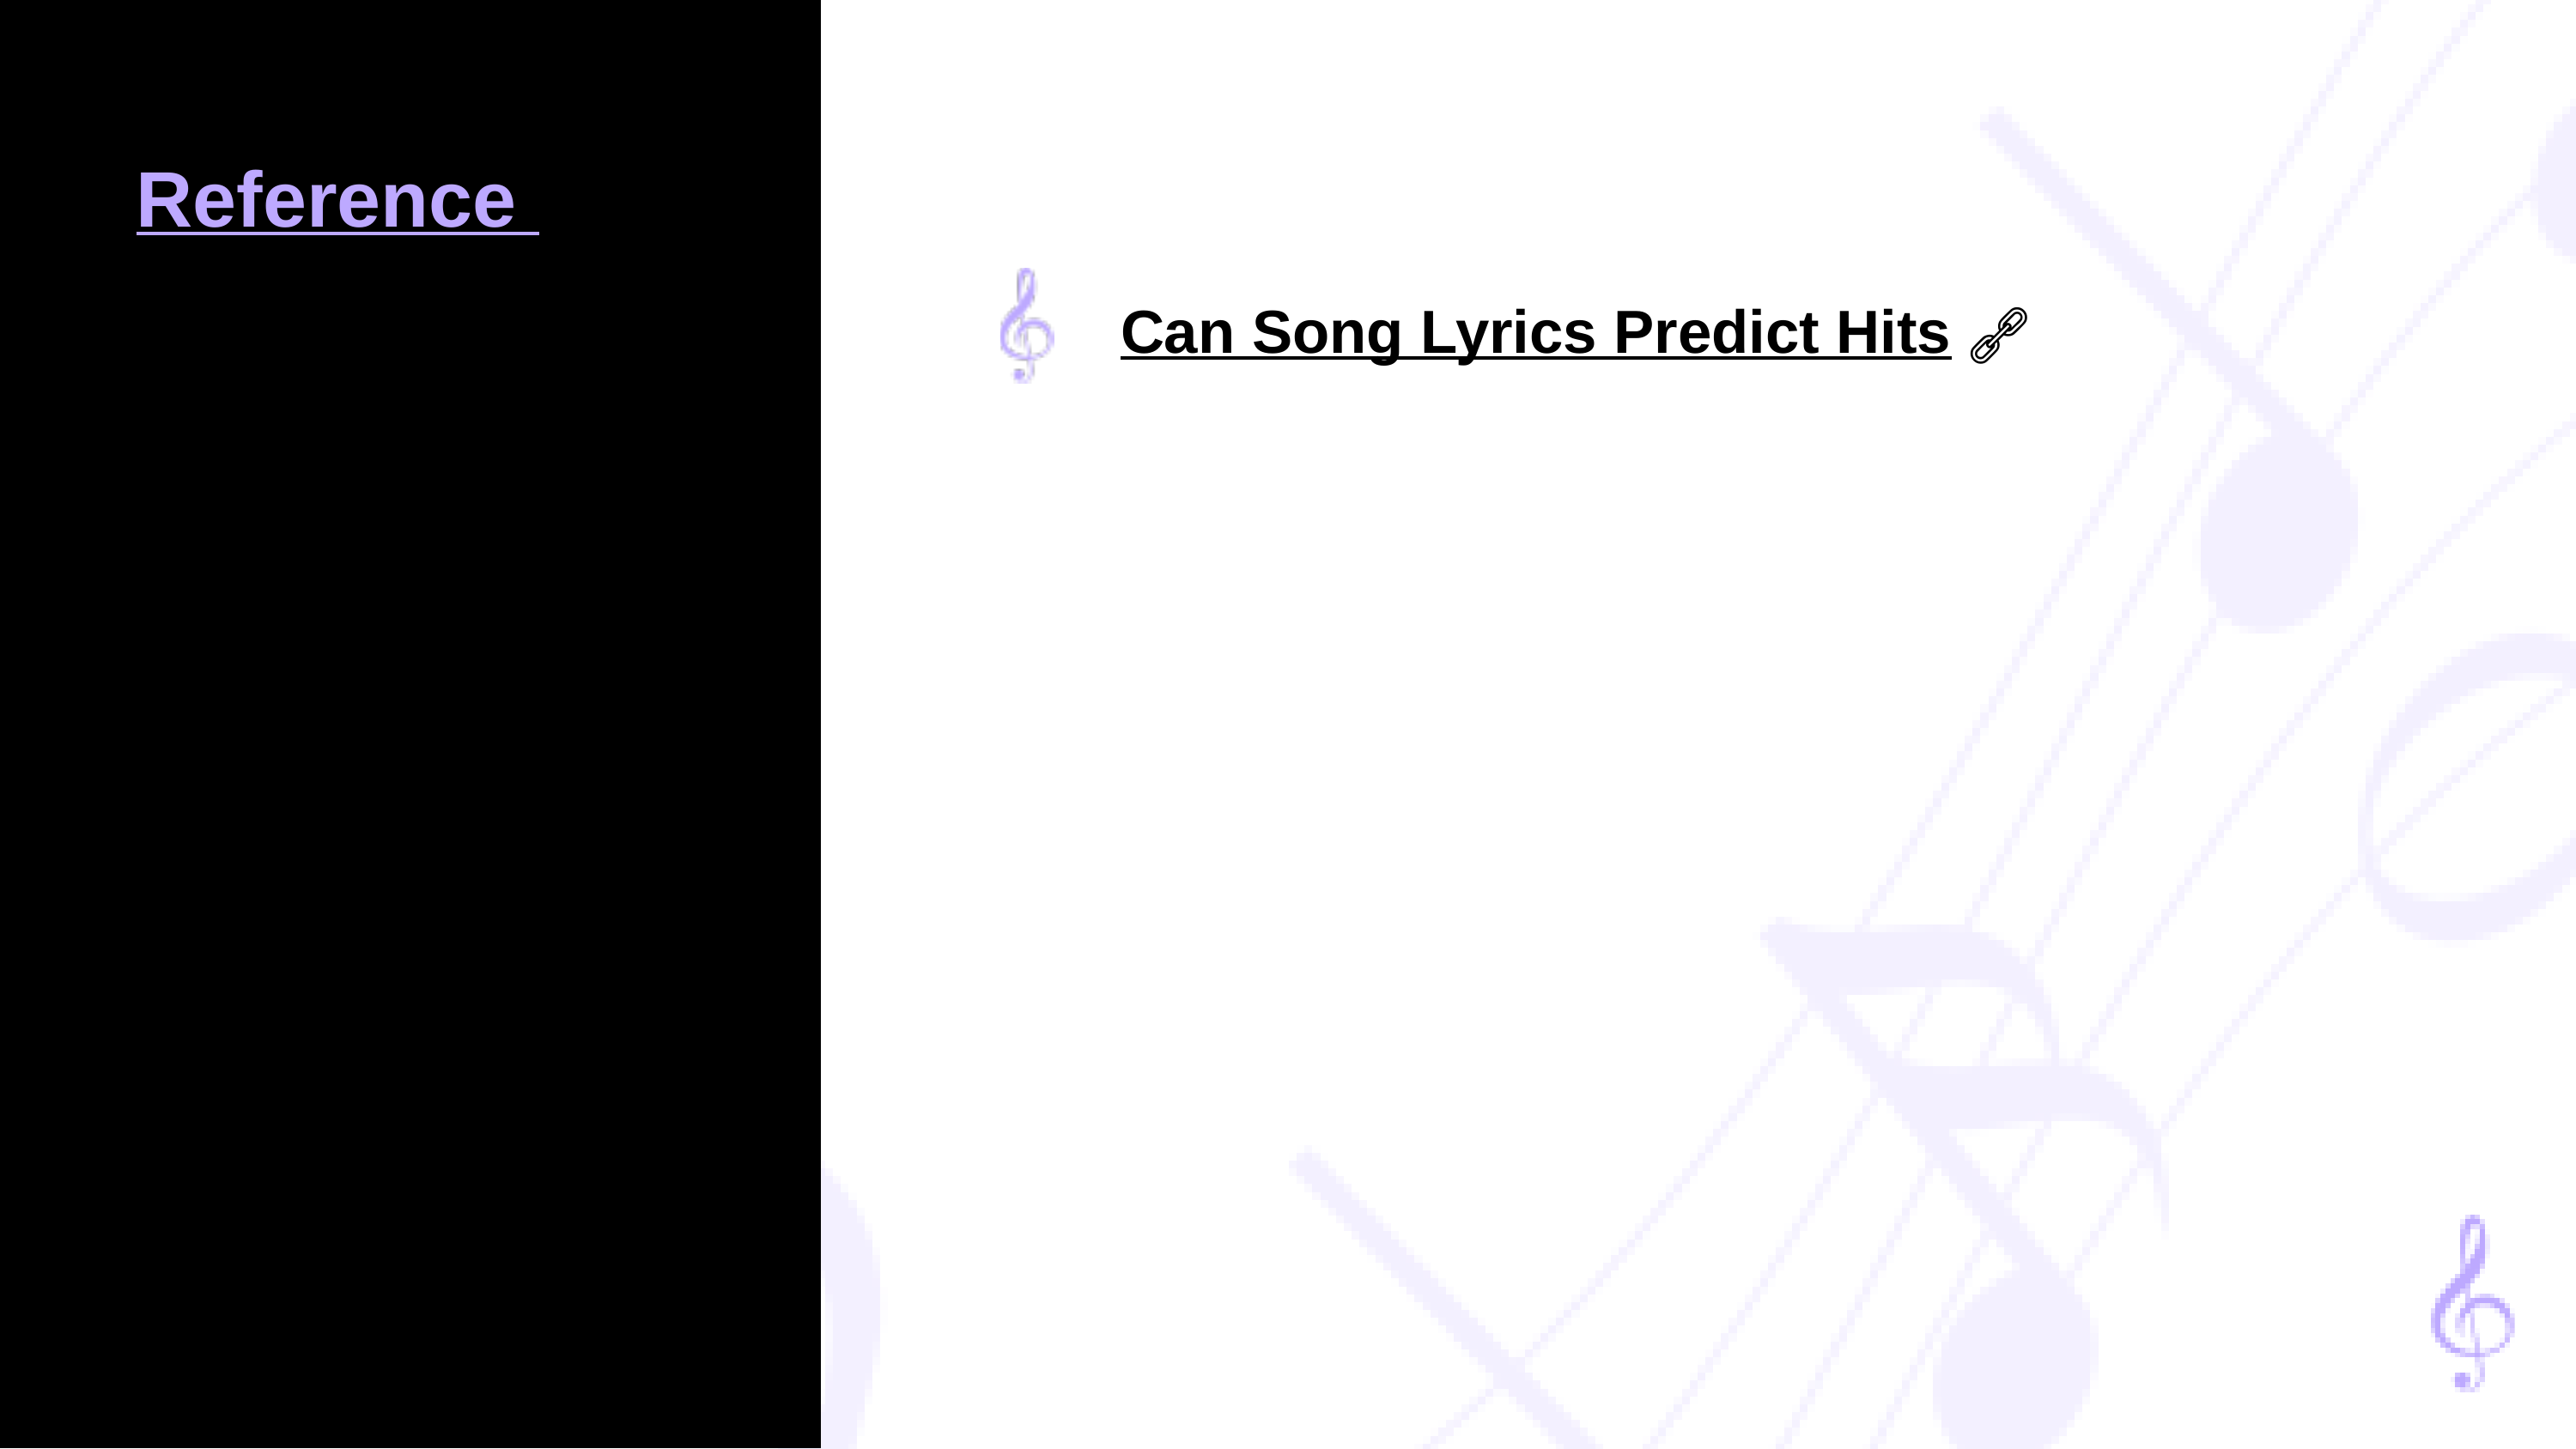

Reference

Can Song Lyrics Predict Hits 🔗